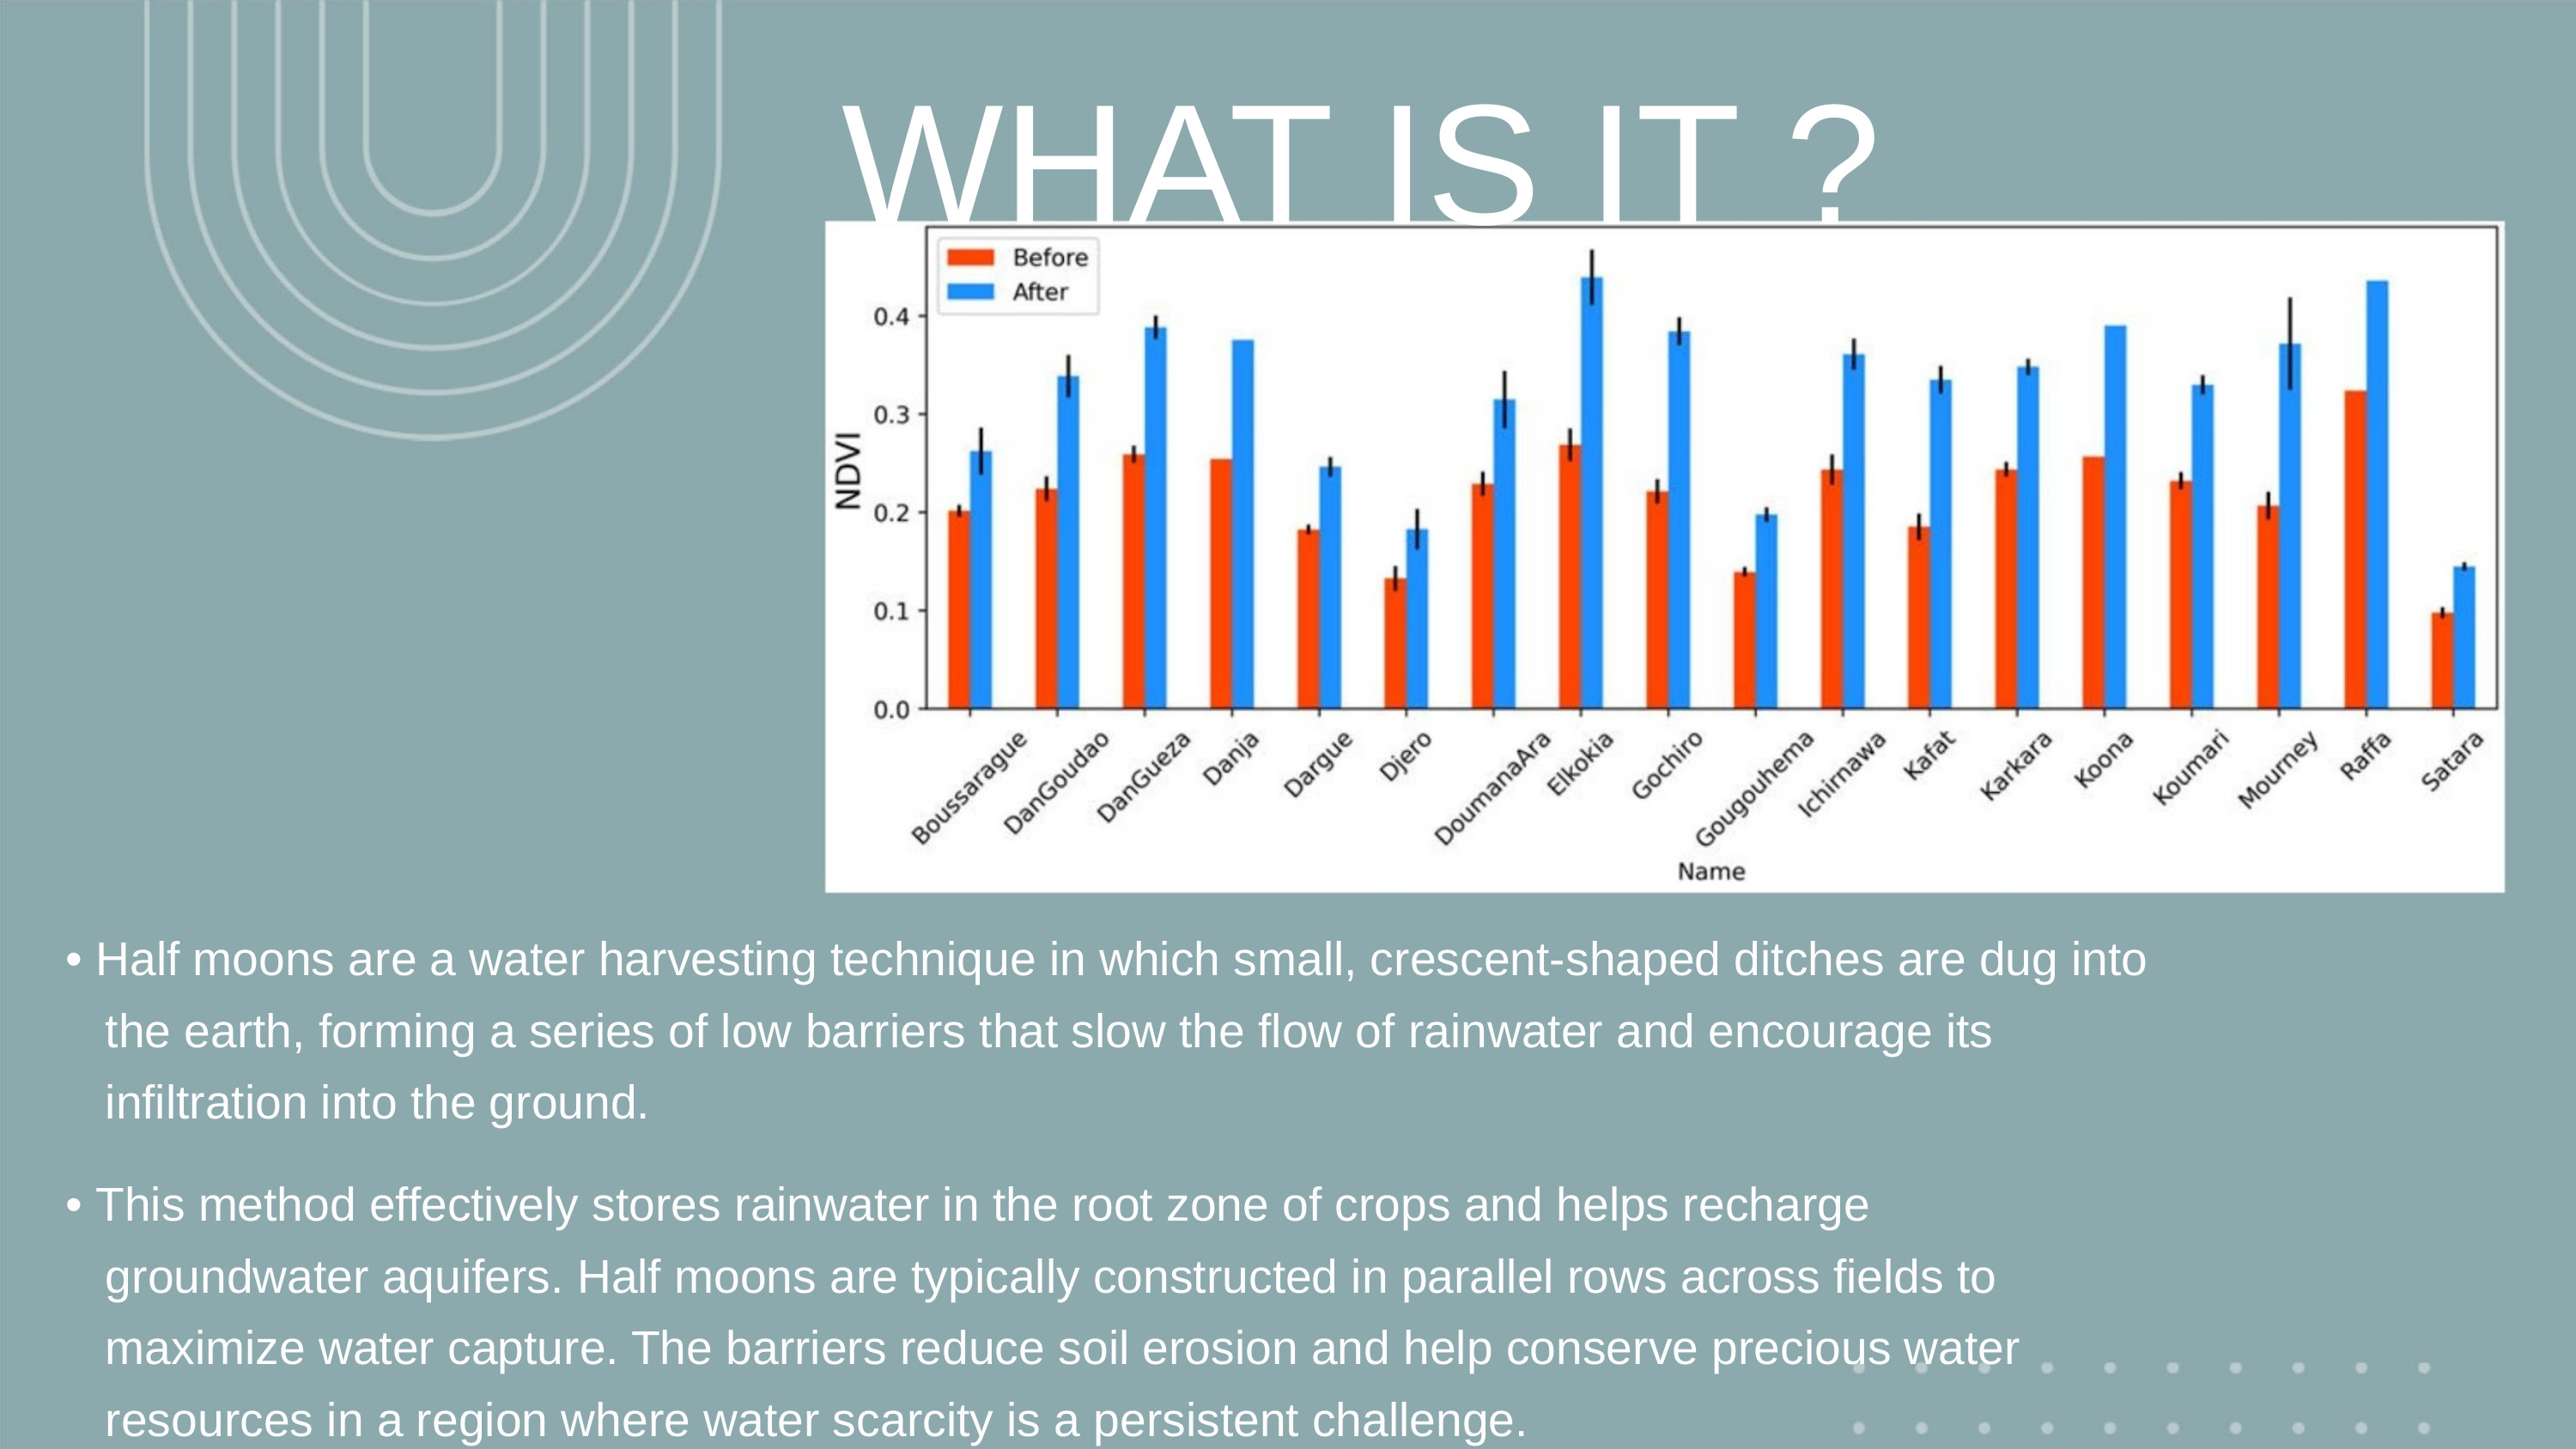

WHAT IS IT ?
• Half moons are a water harvesting technique in which small, crescent-shaped ditches are dug into
the earth, forming a series of low barriers that slow the flow of rainwater and encourage its
infiltration into the ground.
• This method effectively stores rainwater in the root zone of crops and helps recharge
groundwater aquifers. Half moons are typically constructed in parallel rows across fields to
maximize water capture. The barriers reduce soil erosion and help conserve precious water
resources in a region where water scarcity is a persistent challenge.